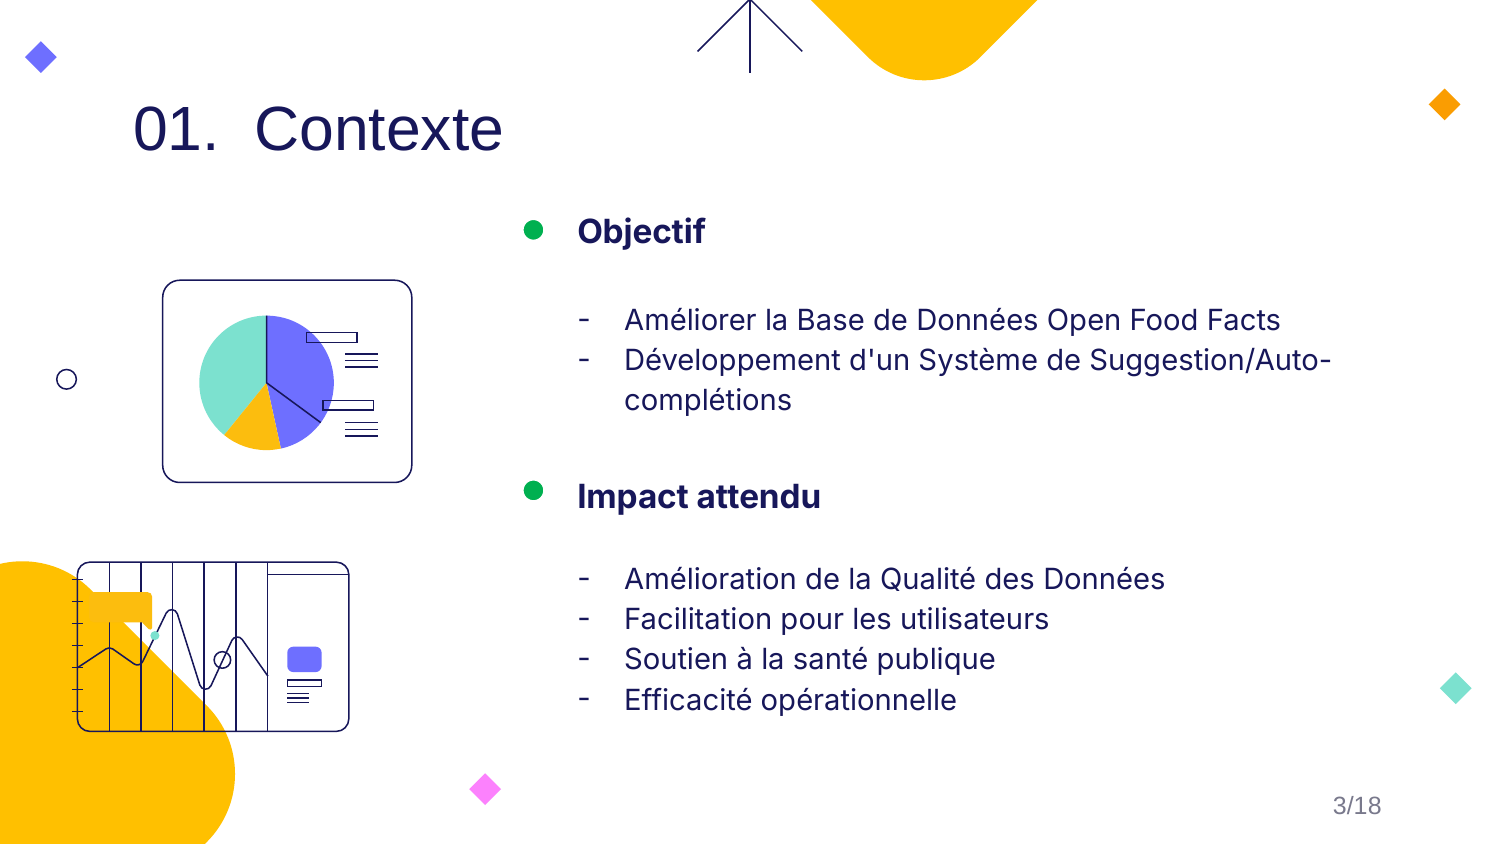

# 01.  Contexte
Objectif

Améliorer la Base de Données Open Food Facts
Développement d'un Système de Suggestion/Auto-complétions

Impact attendu

Amélioration de la Qualité des Données
Facilitation pour les utilisateurs
Soutien à la santé publique
Efficacité opérationnelle

3/18